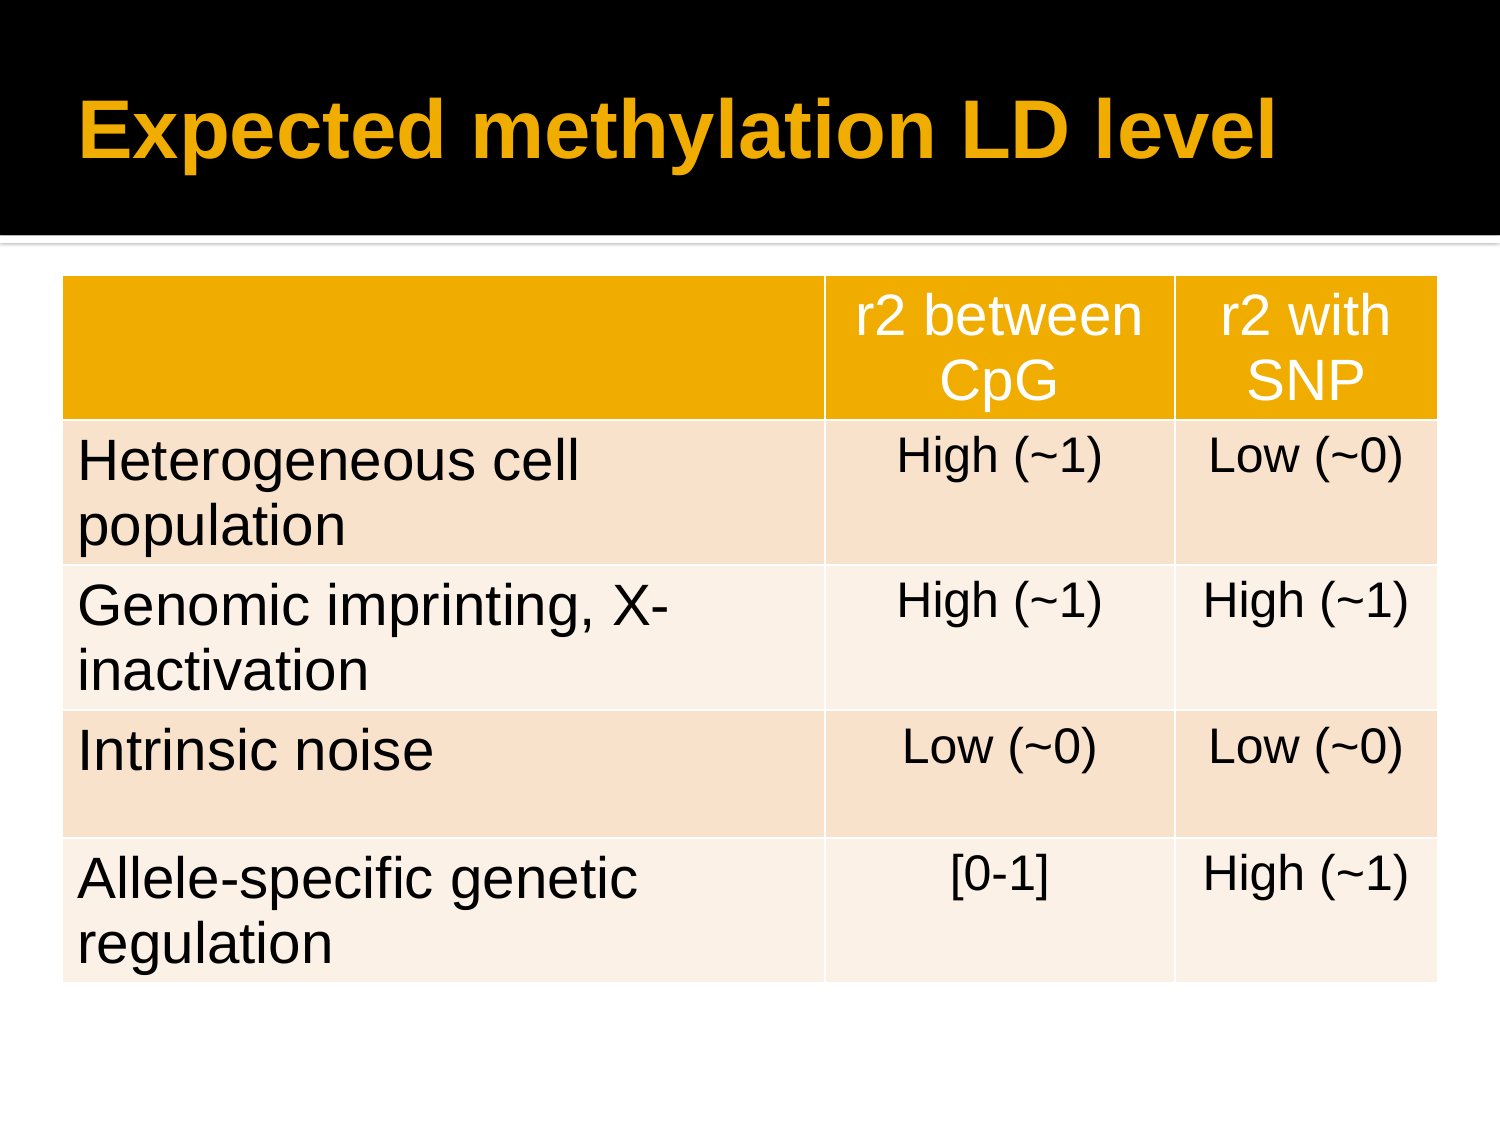

# Expected methylation LD level
|  | r2 between CpG | r2 with SNP |
| --- | --- | --- |
| Heterogeneous cell population | High (~1) | Low (~0) |
| Genomic imprinting, X-inactivation | High (~1) | High (~1) |
| Intrinsic noise | Low (~0) | Low (~0) |
| Allele-specific genetic regulation | [0-1] | High (~1) |